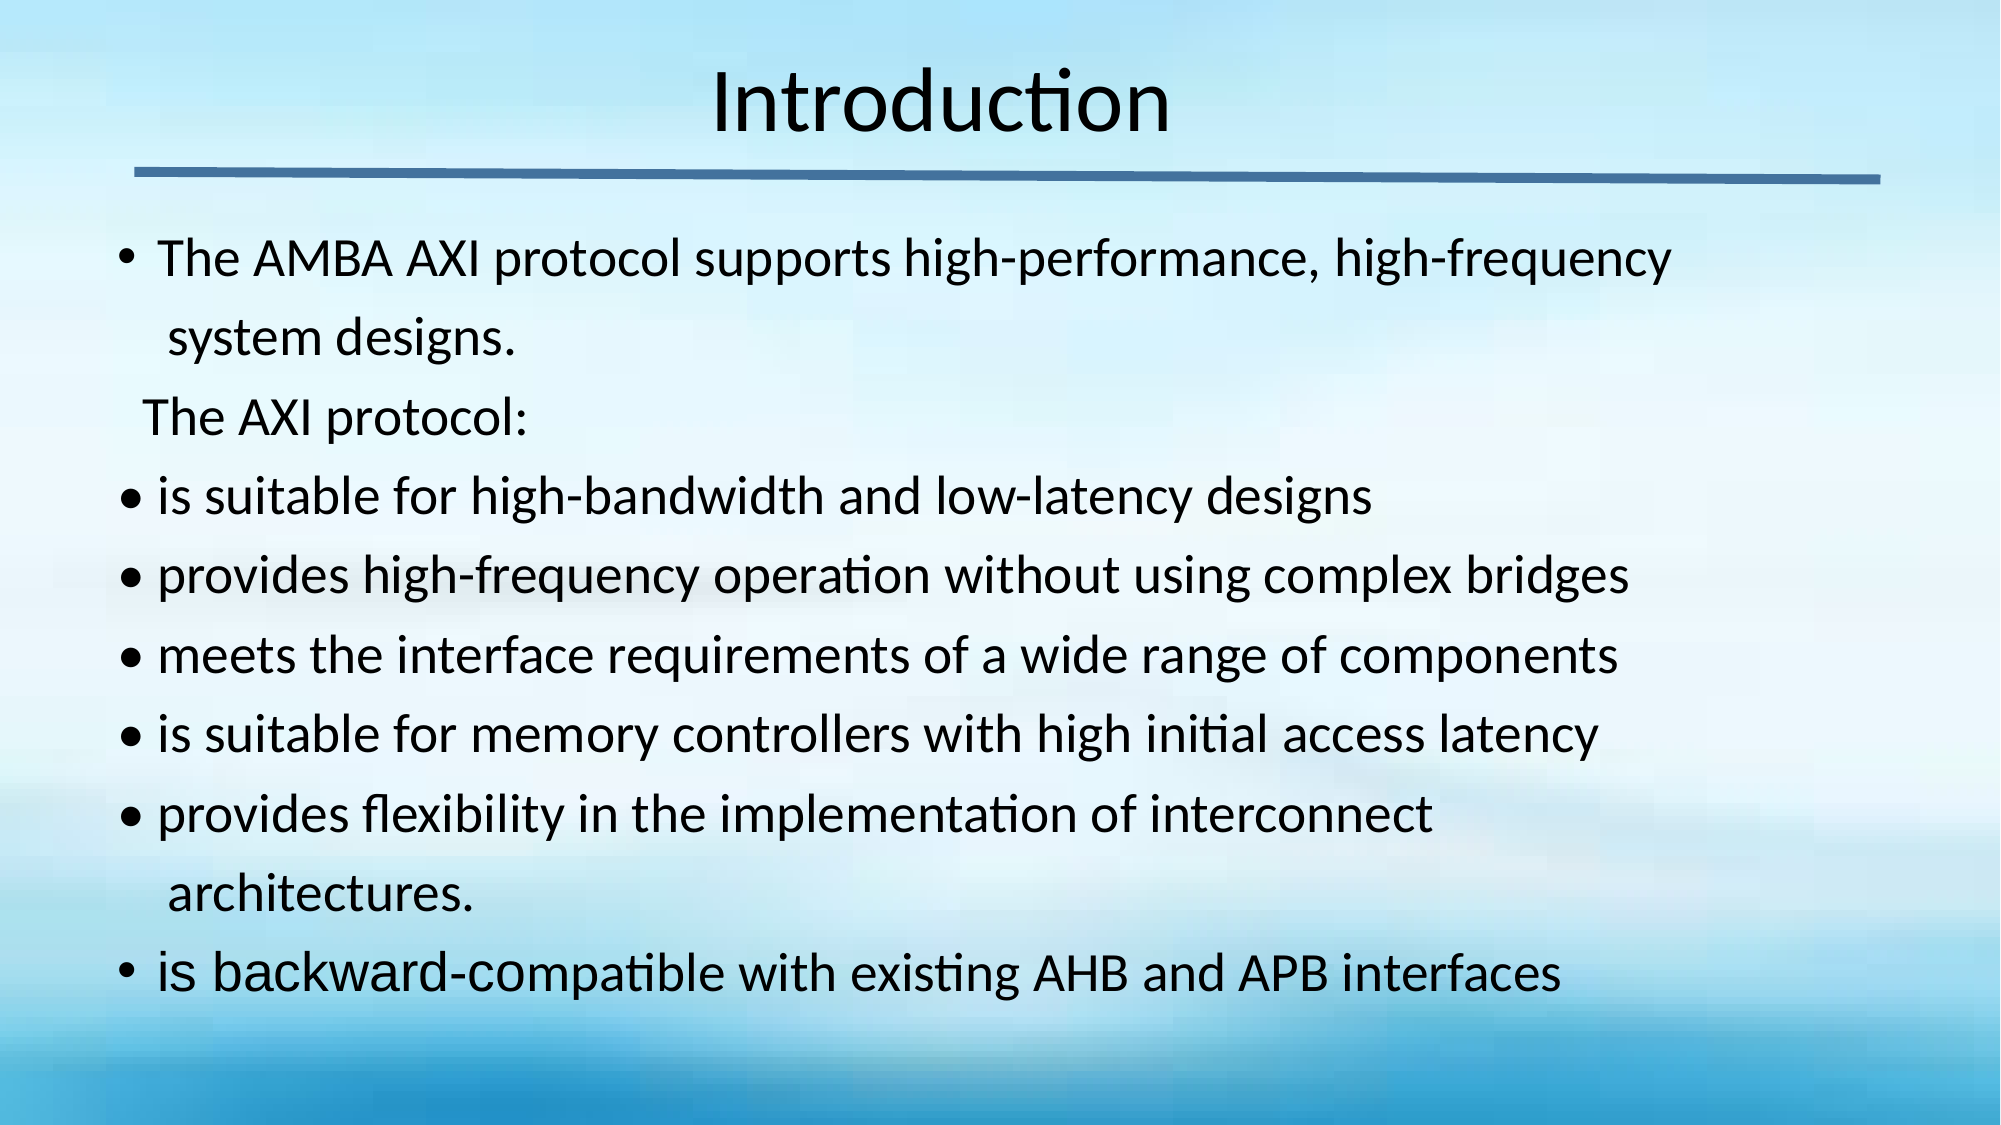

# Introduction
The AMBA AXI protocol supports high-performance, high-frequency
    system designs.
  The AXI protocol:
• is suitable for high-bandwidth and low-latency designs
• provides high-frequency operation without using complex bridges
• meets the interface requirements of a wide range of components
• is suitable for memory controllers with high initial access latency
• provides flexibility in the implementation of interconnect
    architectures.
is backward-compatible with existing AHB and APB interfaces